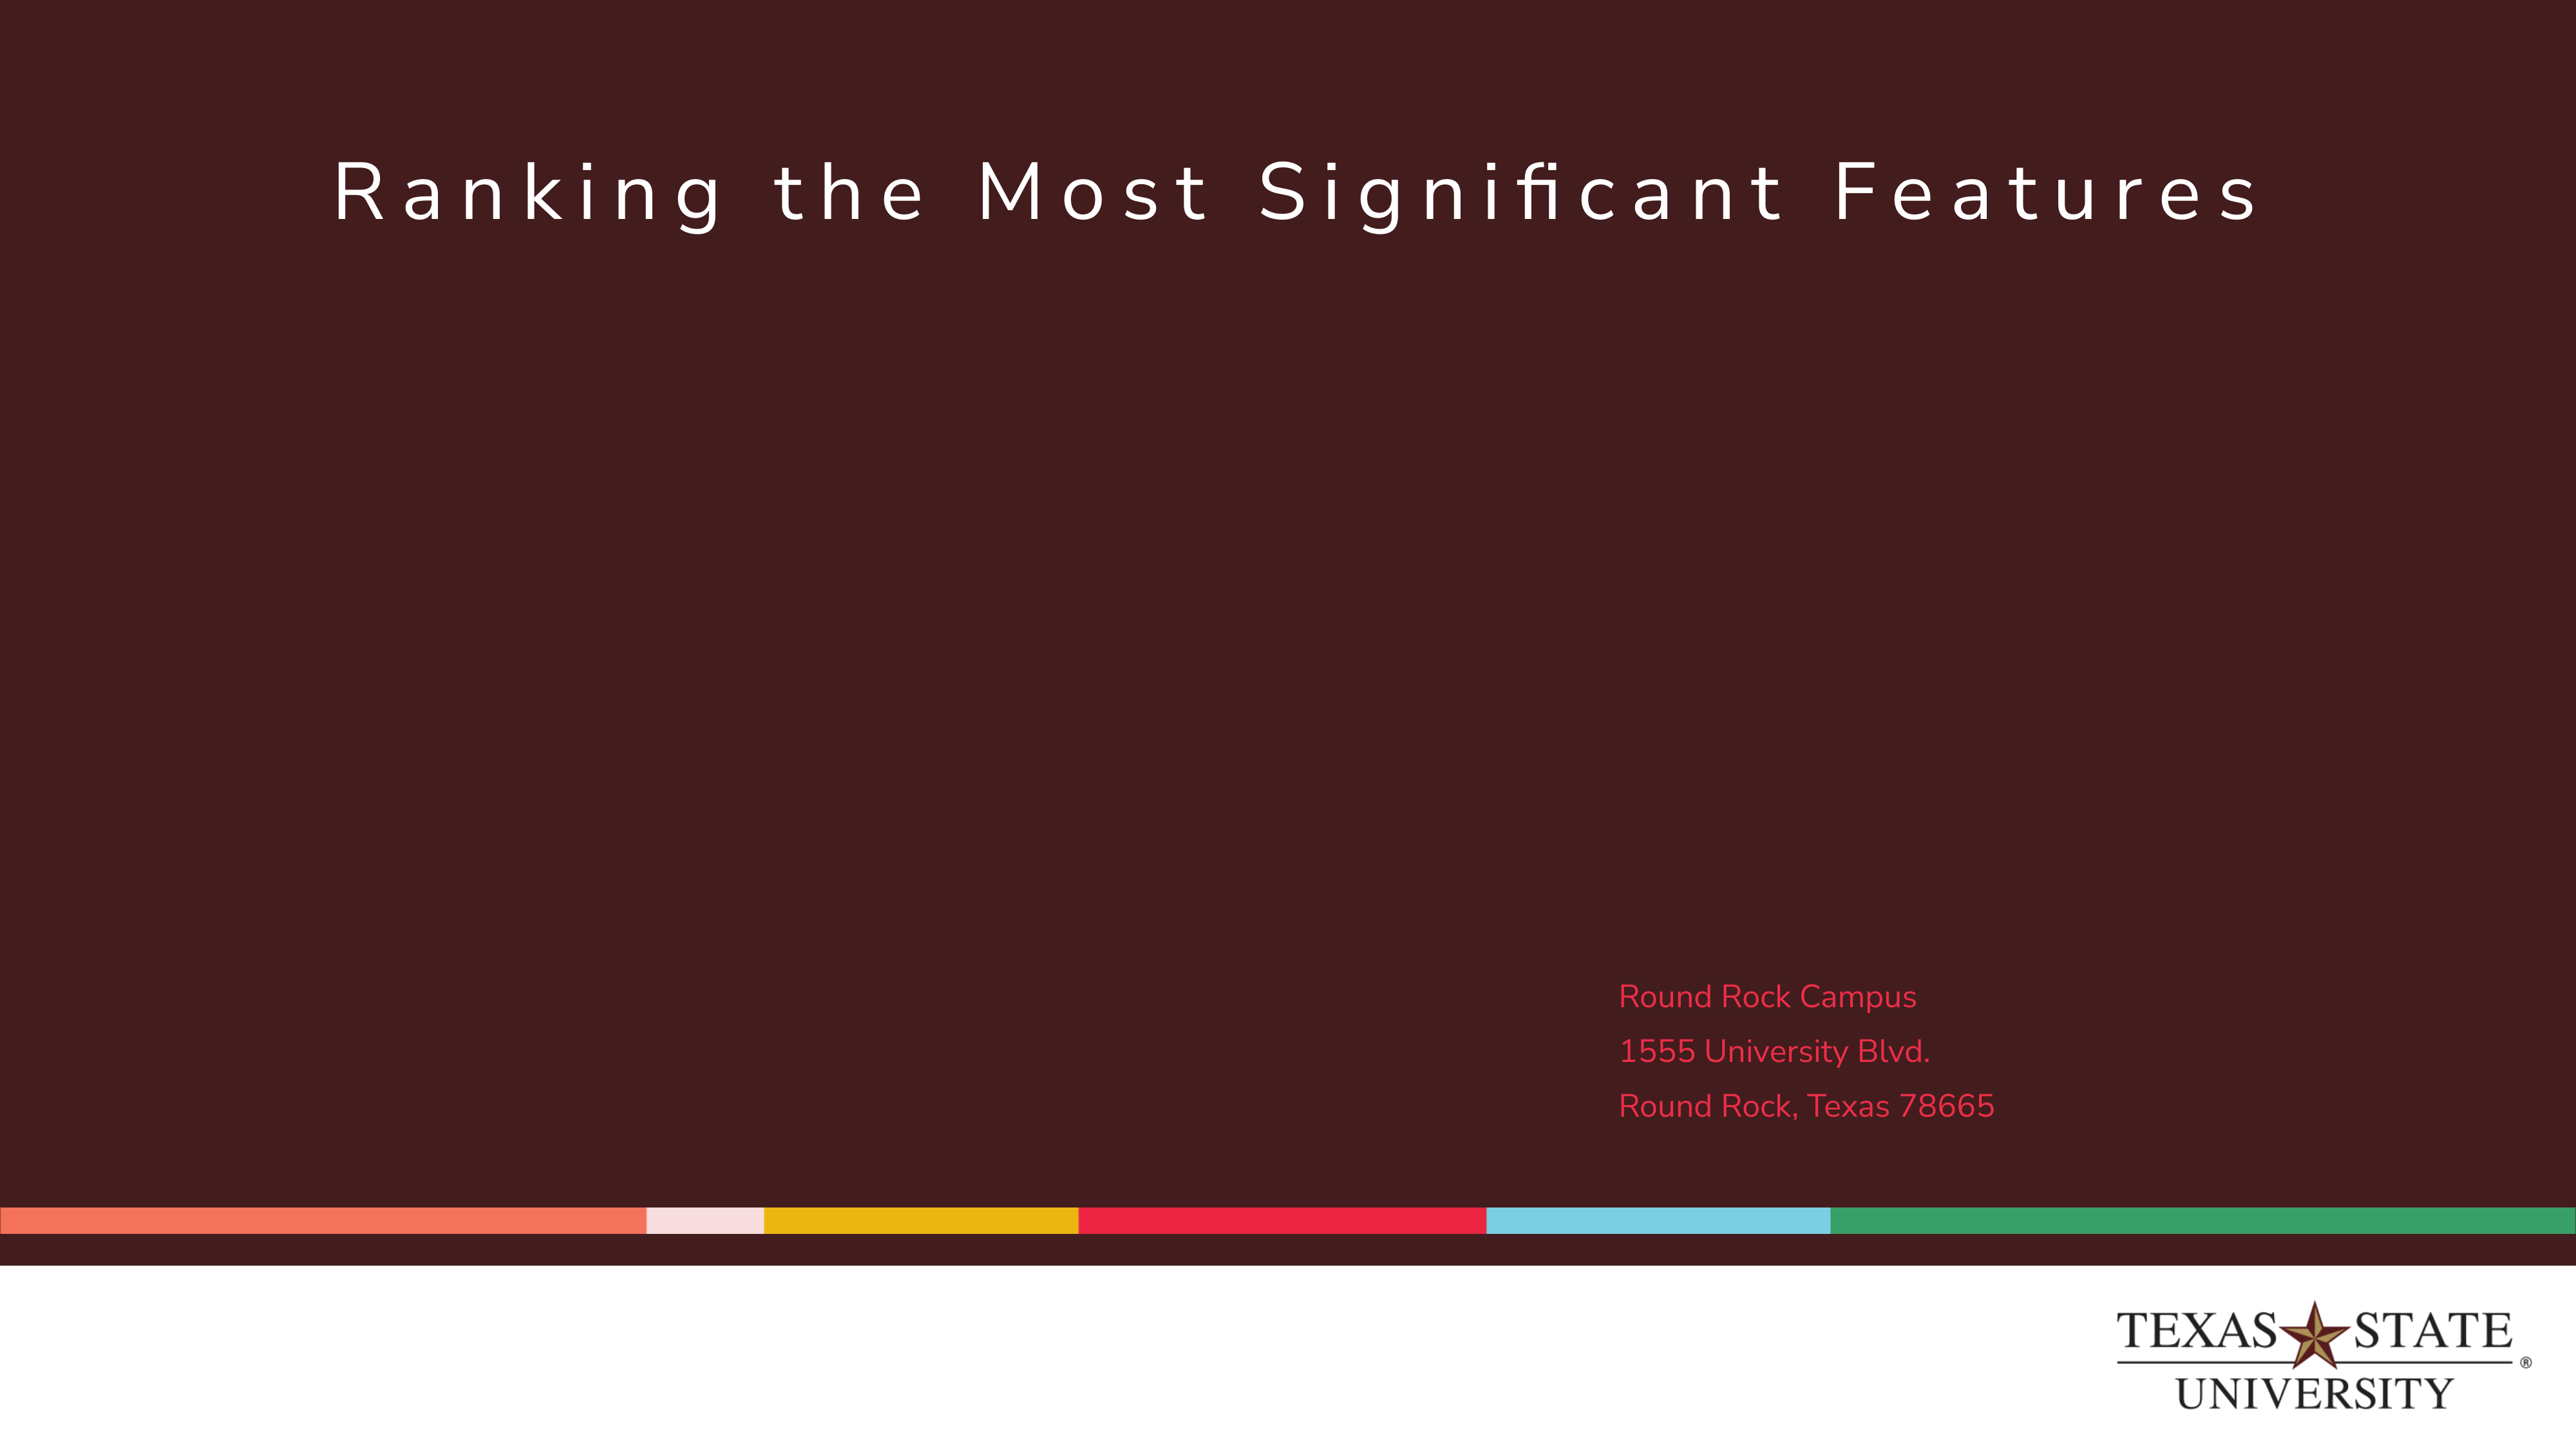

# Ranking the Most Significant Features
Round Rock Campus
1555 University Blvd.
Round Rock, Texas 78665